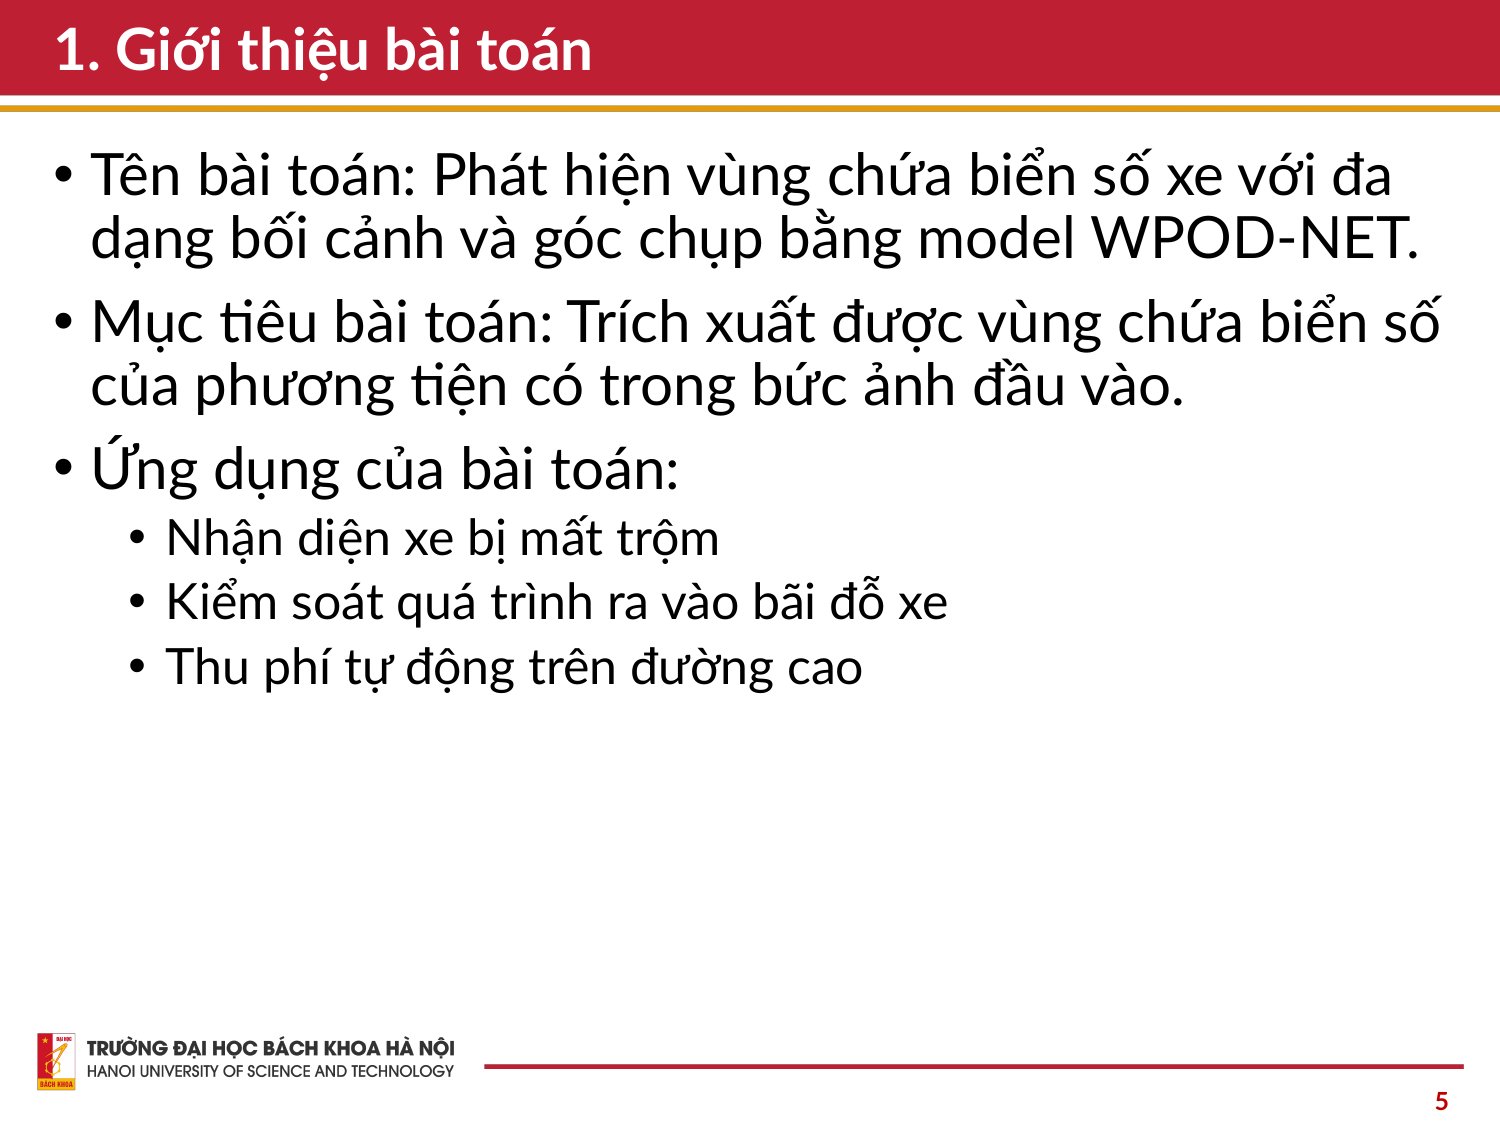

1. Giới thiệu bài toán
Tên bài toán: Phát hiện vùng chứa biển số xe với đa dạng bối cảnh và góc chụp bằng model WPOD-NET.
Mục tiêu bài toán: Trích xuất được vùng chứa biển số của phương tiện có trong bức ảnh đầu vào.
Ứng dụng của bài toán:
Nhận diện xe bị mất trộm
Kiểm soát quá trình ra vào bãi đỗ xe
Thu phí tự động trên đường cao
5